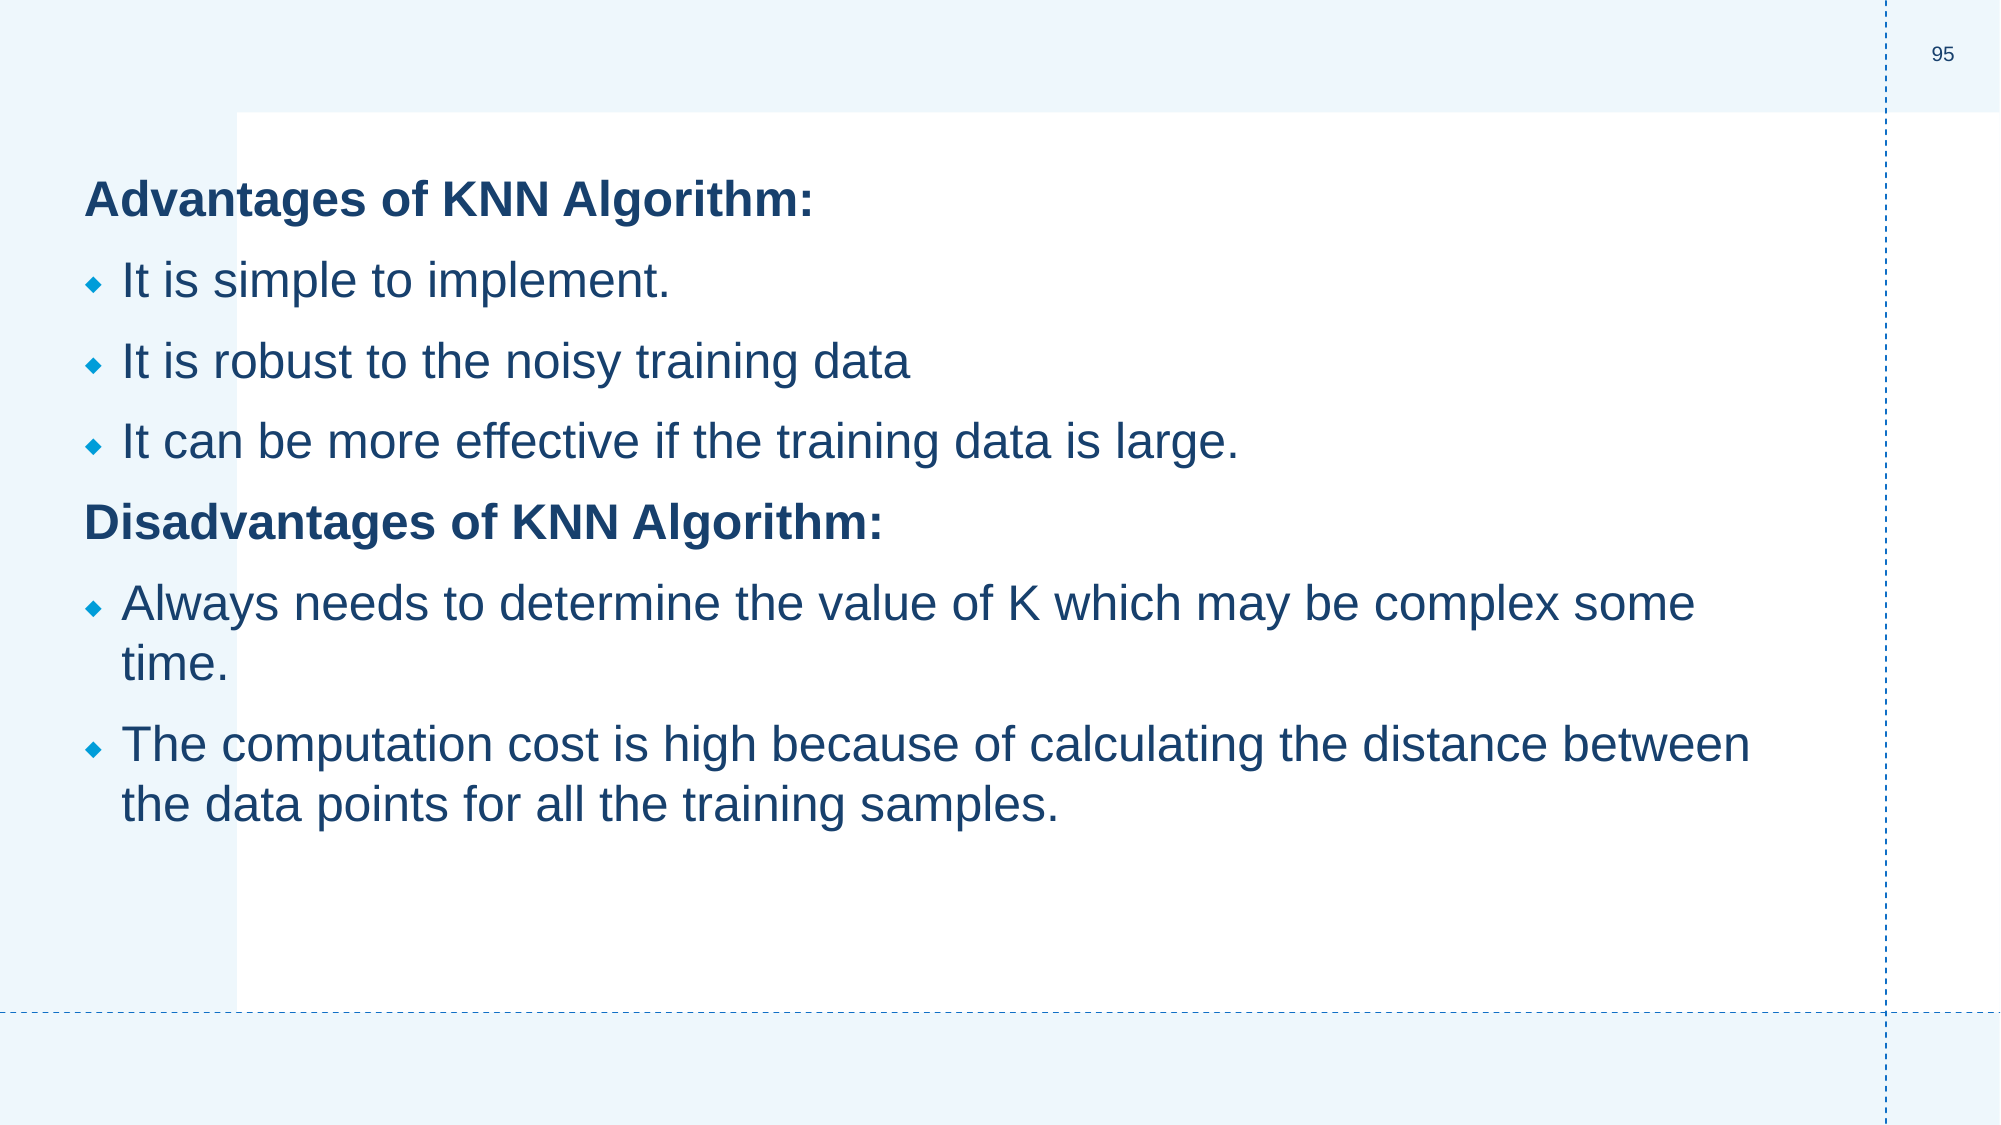

95
Advantages of KNN Algorithm:
It is simple to implement.
It is robust to the noisy training data
It can be more effective if the training data is large.
Disadvantages of KNN Algorithm:
Always needs to determine the value of K which may be complex some time.
The computation cost is high because of calculating the distance between the data points for all the training samples.